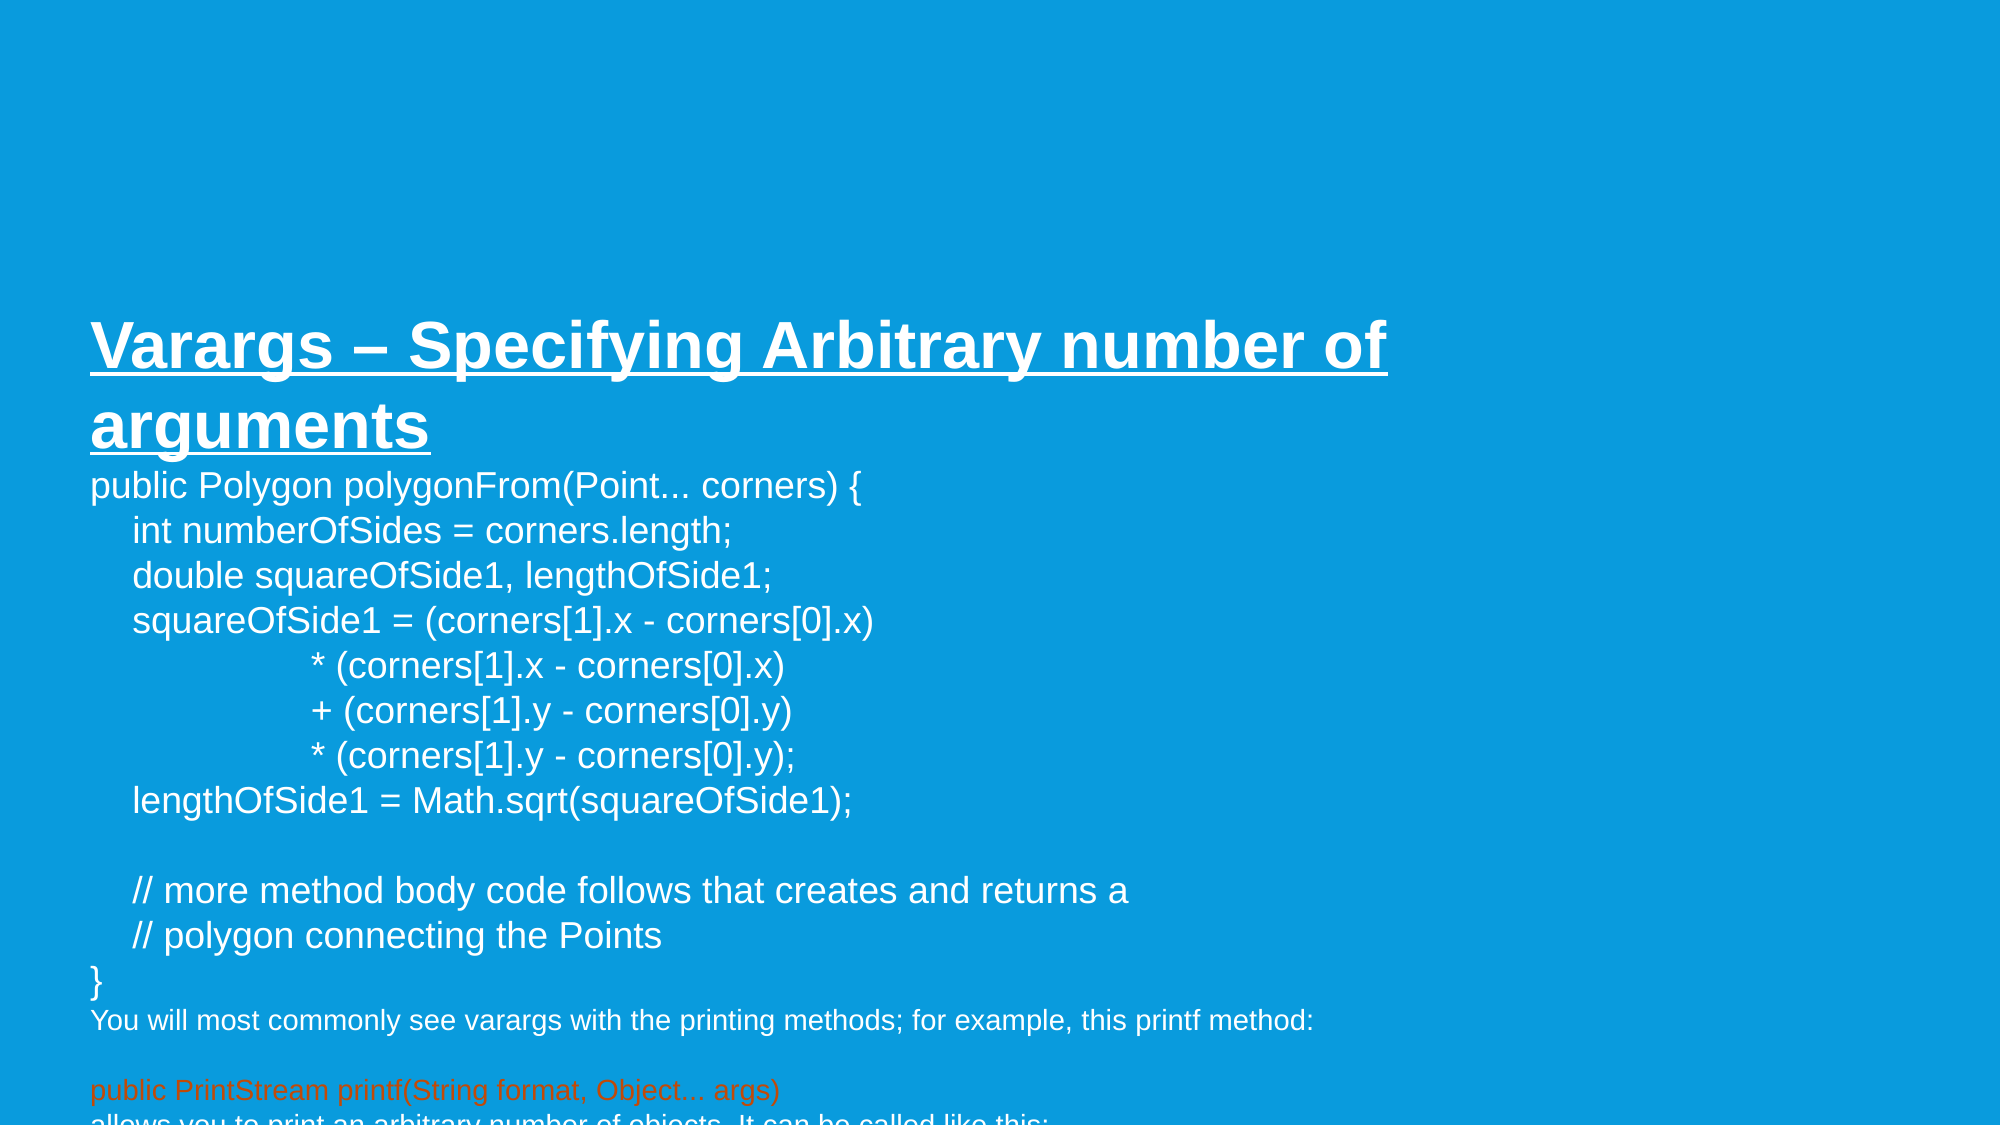

# Java - miscellaneous
Varargs – Specifying Arbitrary number of arguments
public Polygon polygonFrom(Point... corners) {
    int numberOfSides = corners.length;
    double squareOfSide1, lengthOfSide1;
    squareOfSide1 = (corners[1].x - corners[0].x)
                     * (corners[1].x - corners[0].x)
                     + (corners[1].y - corners[0].y)
                     * (corners[1].y - corners[0].y);
    lengthOfSide1 = Math.sqrt(squareOfSide1);

    // more method body code follows that creates and returns a
    // polygon connecting the Points
}
You will most commonly see varargs with the printing methods; for example, this printf method:

public PrintStream printf(String format, Object... args)
allows you to print an arbitrary number of objects. It can be called like this:
System.out.printf("%s: %d, %s%n", name, idnum, address);